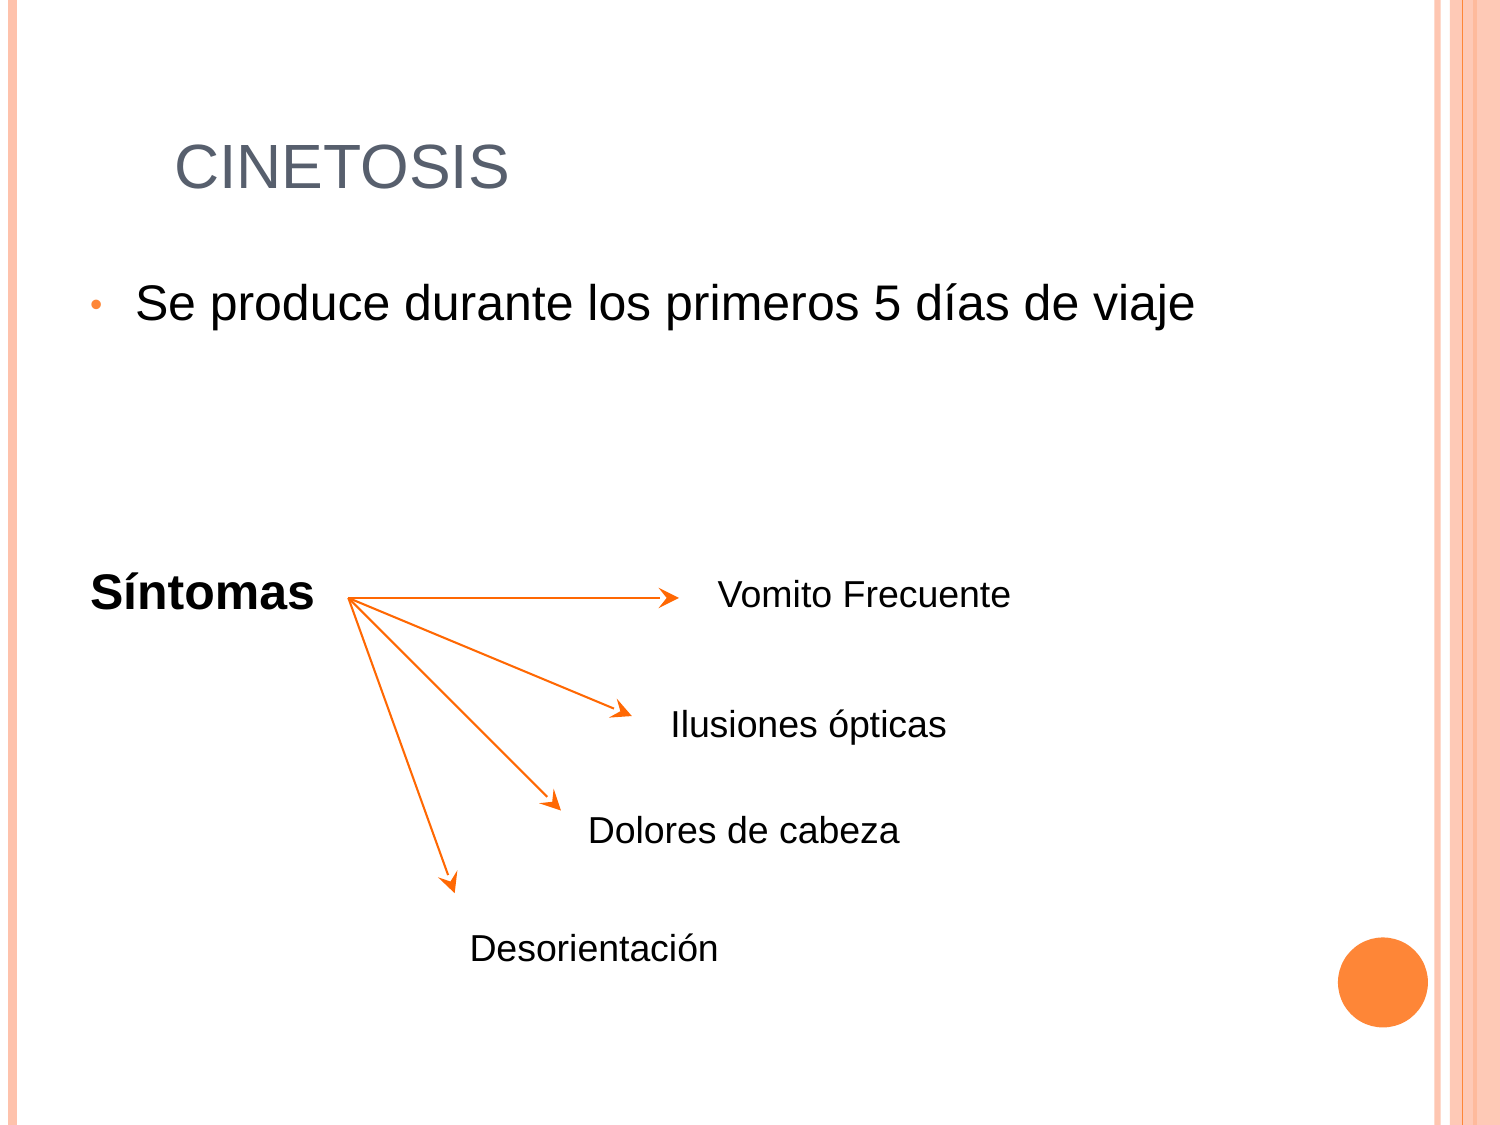

# Cinetosis
Se produce durante los primeros 5 días de viaje

Síntomas

Vomito Frecuente
Ilusiones ópticas
Dolores de cabeza
Desorientación